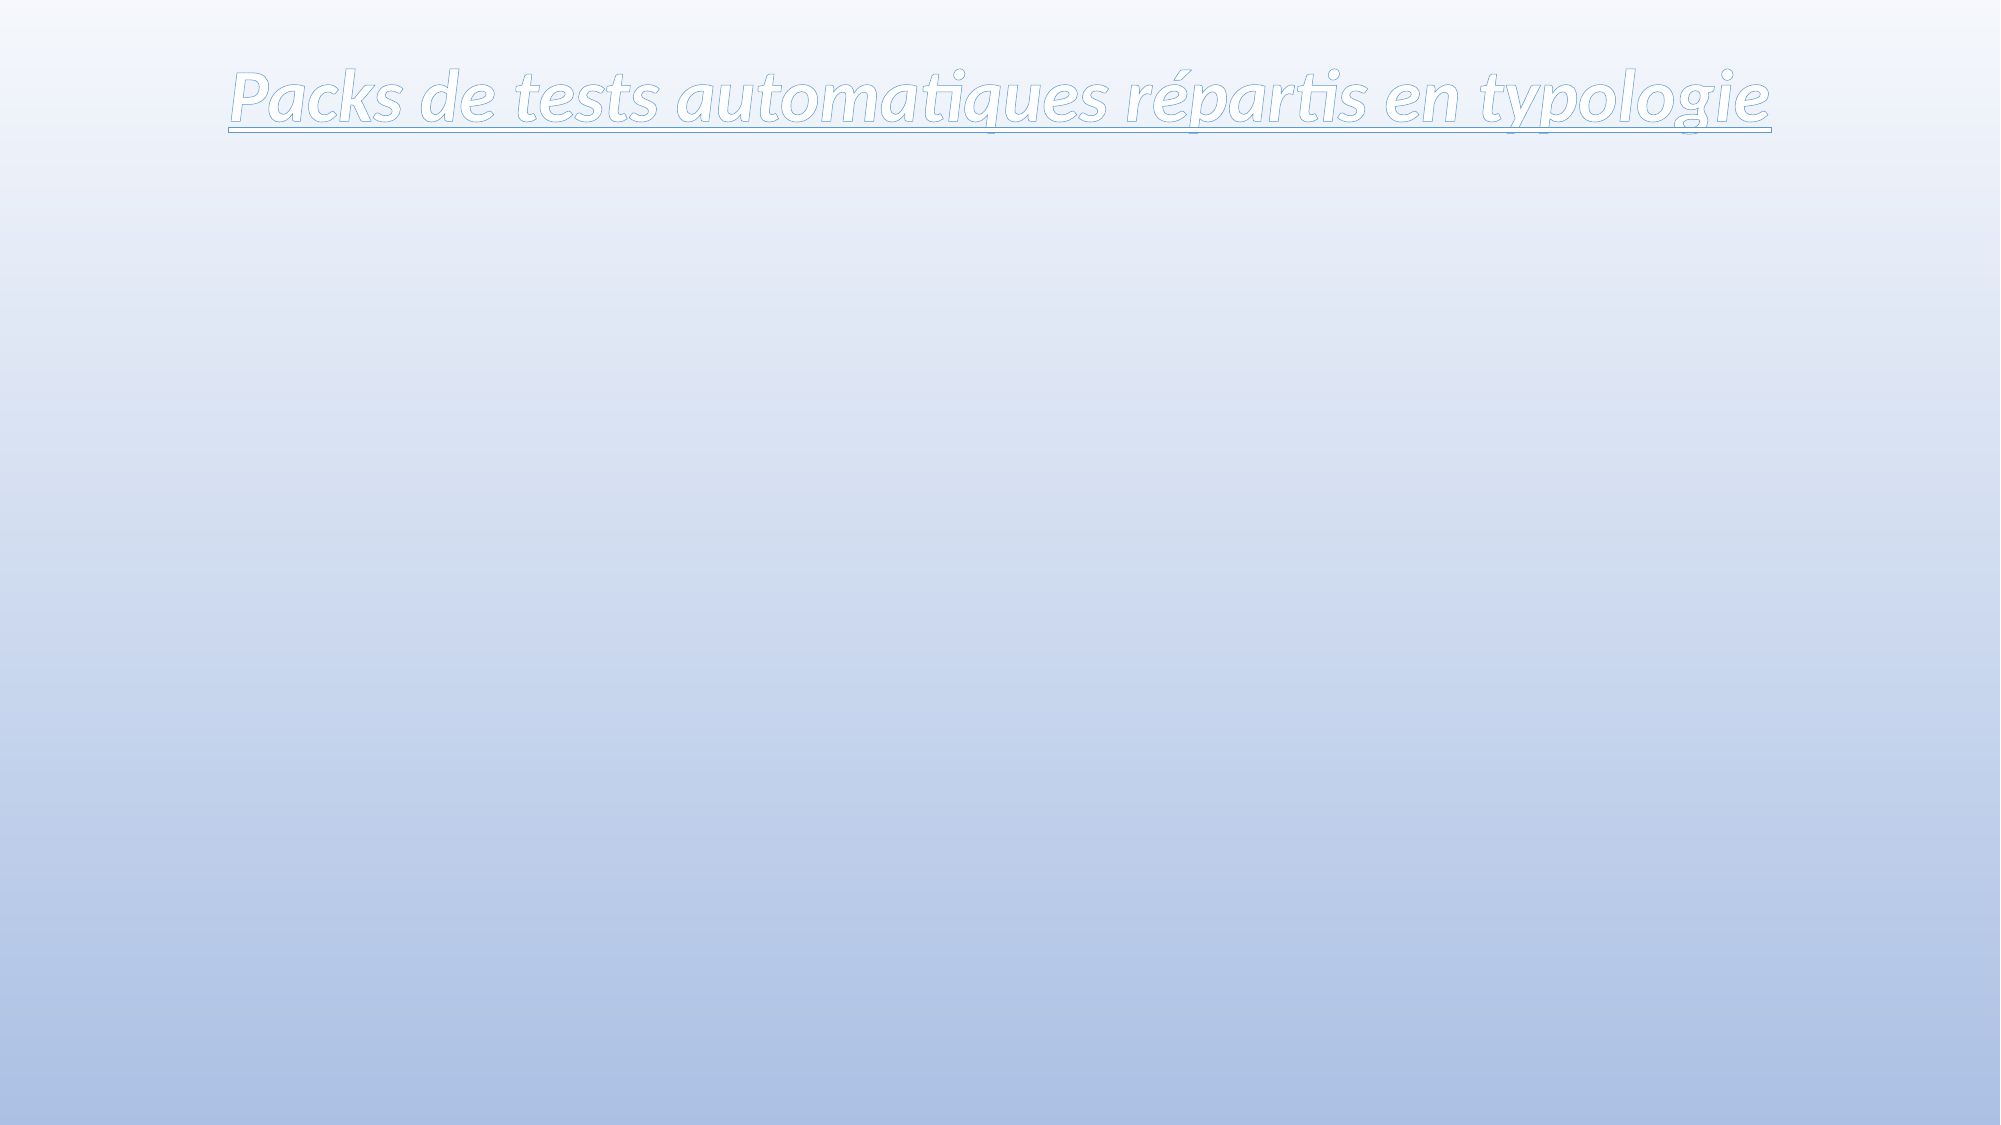

Packs de tests automatiques répartis en typologie